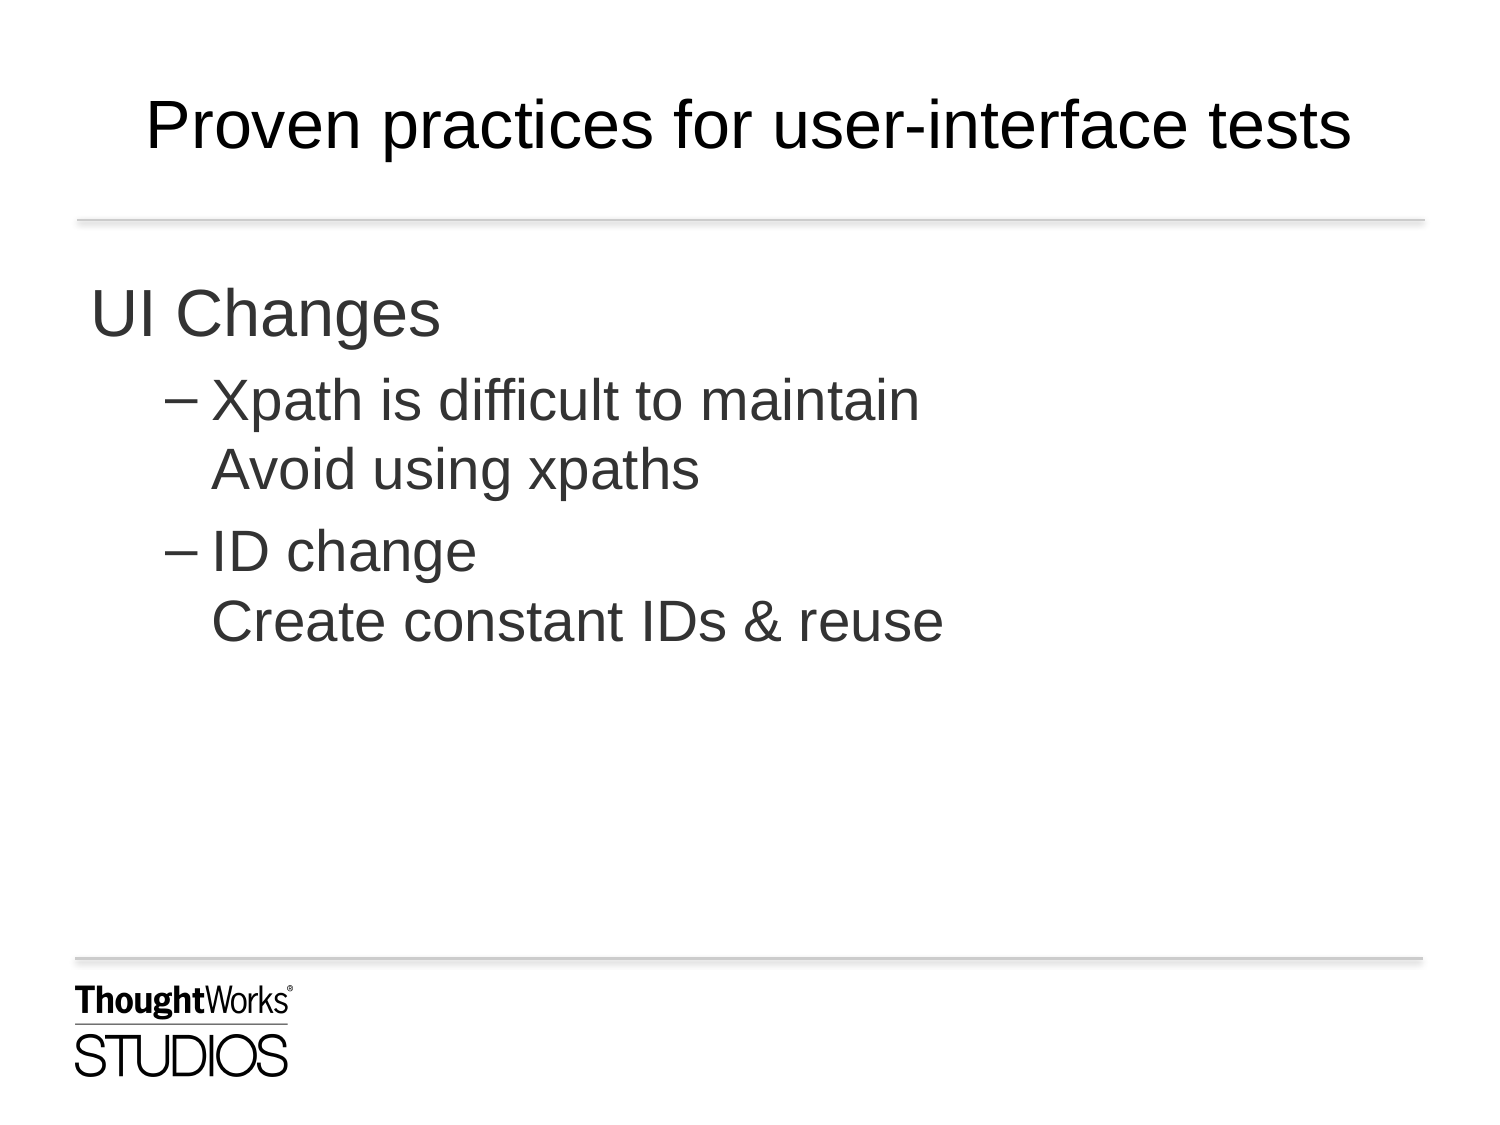

# Proven practices for user-interface tests
UI Changes
Xpath is difficult to maintain
Avoid using xpaths
ID change
Create constant IDs & reuse